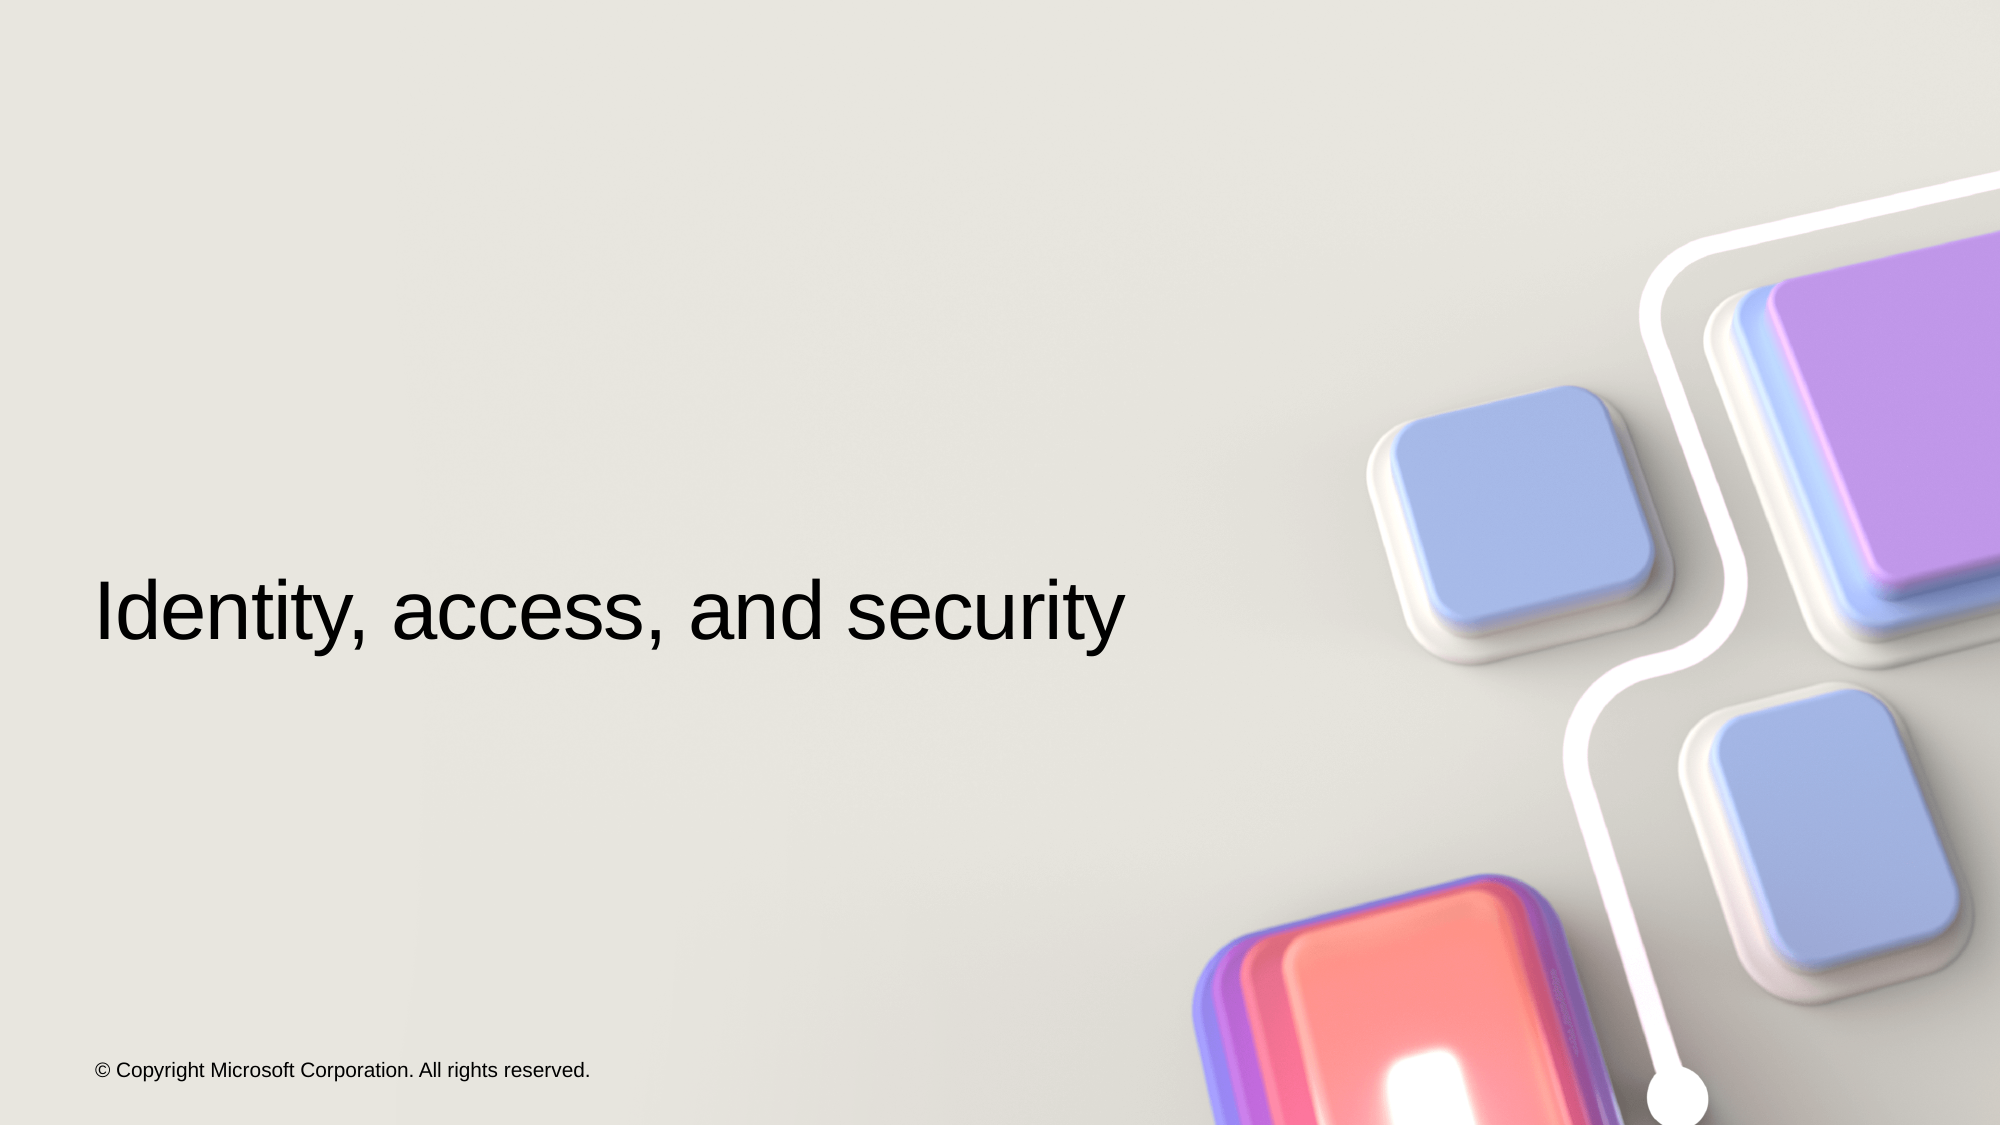

# Identity, access, and security
© Copyright Microsoft Corporation. All rights reserved.